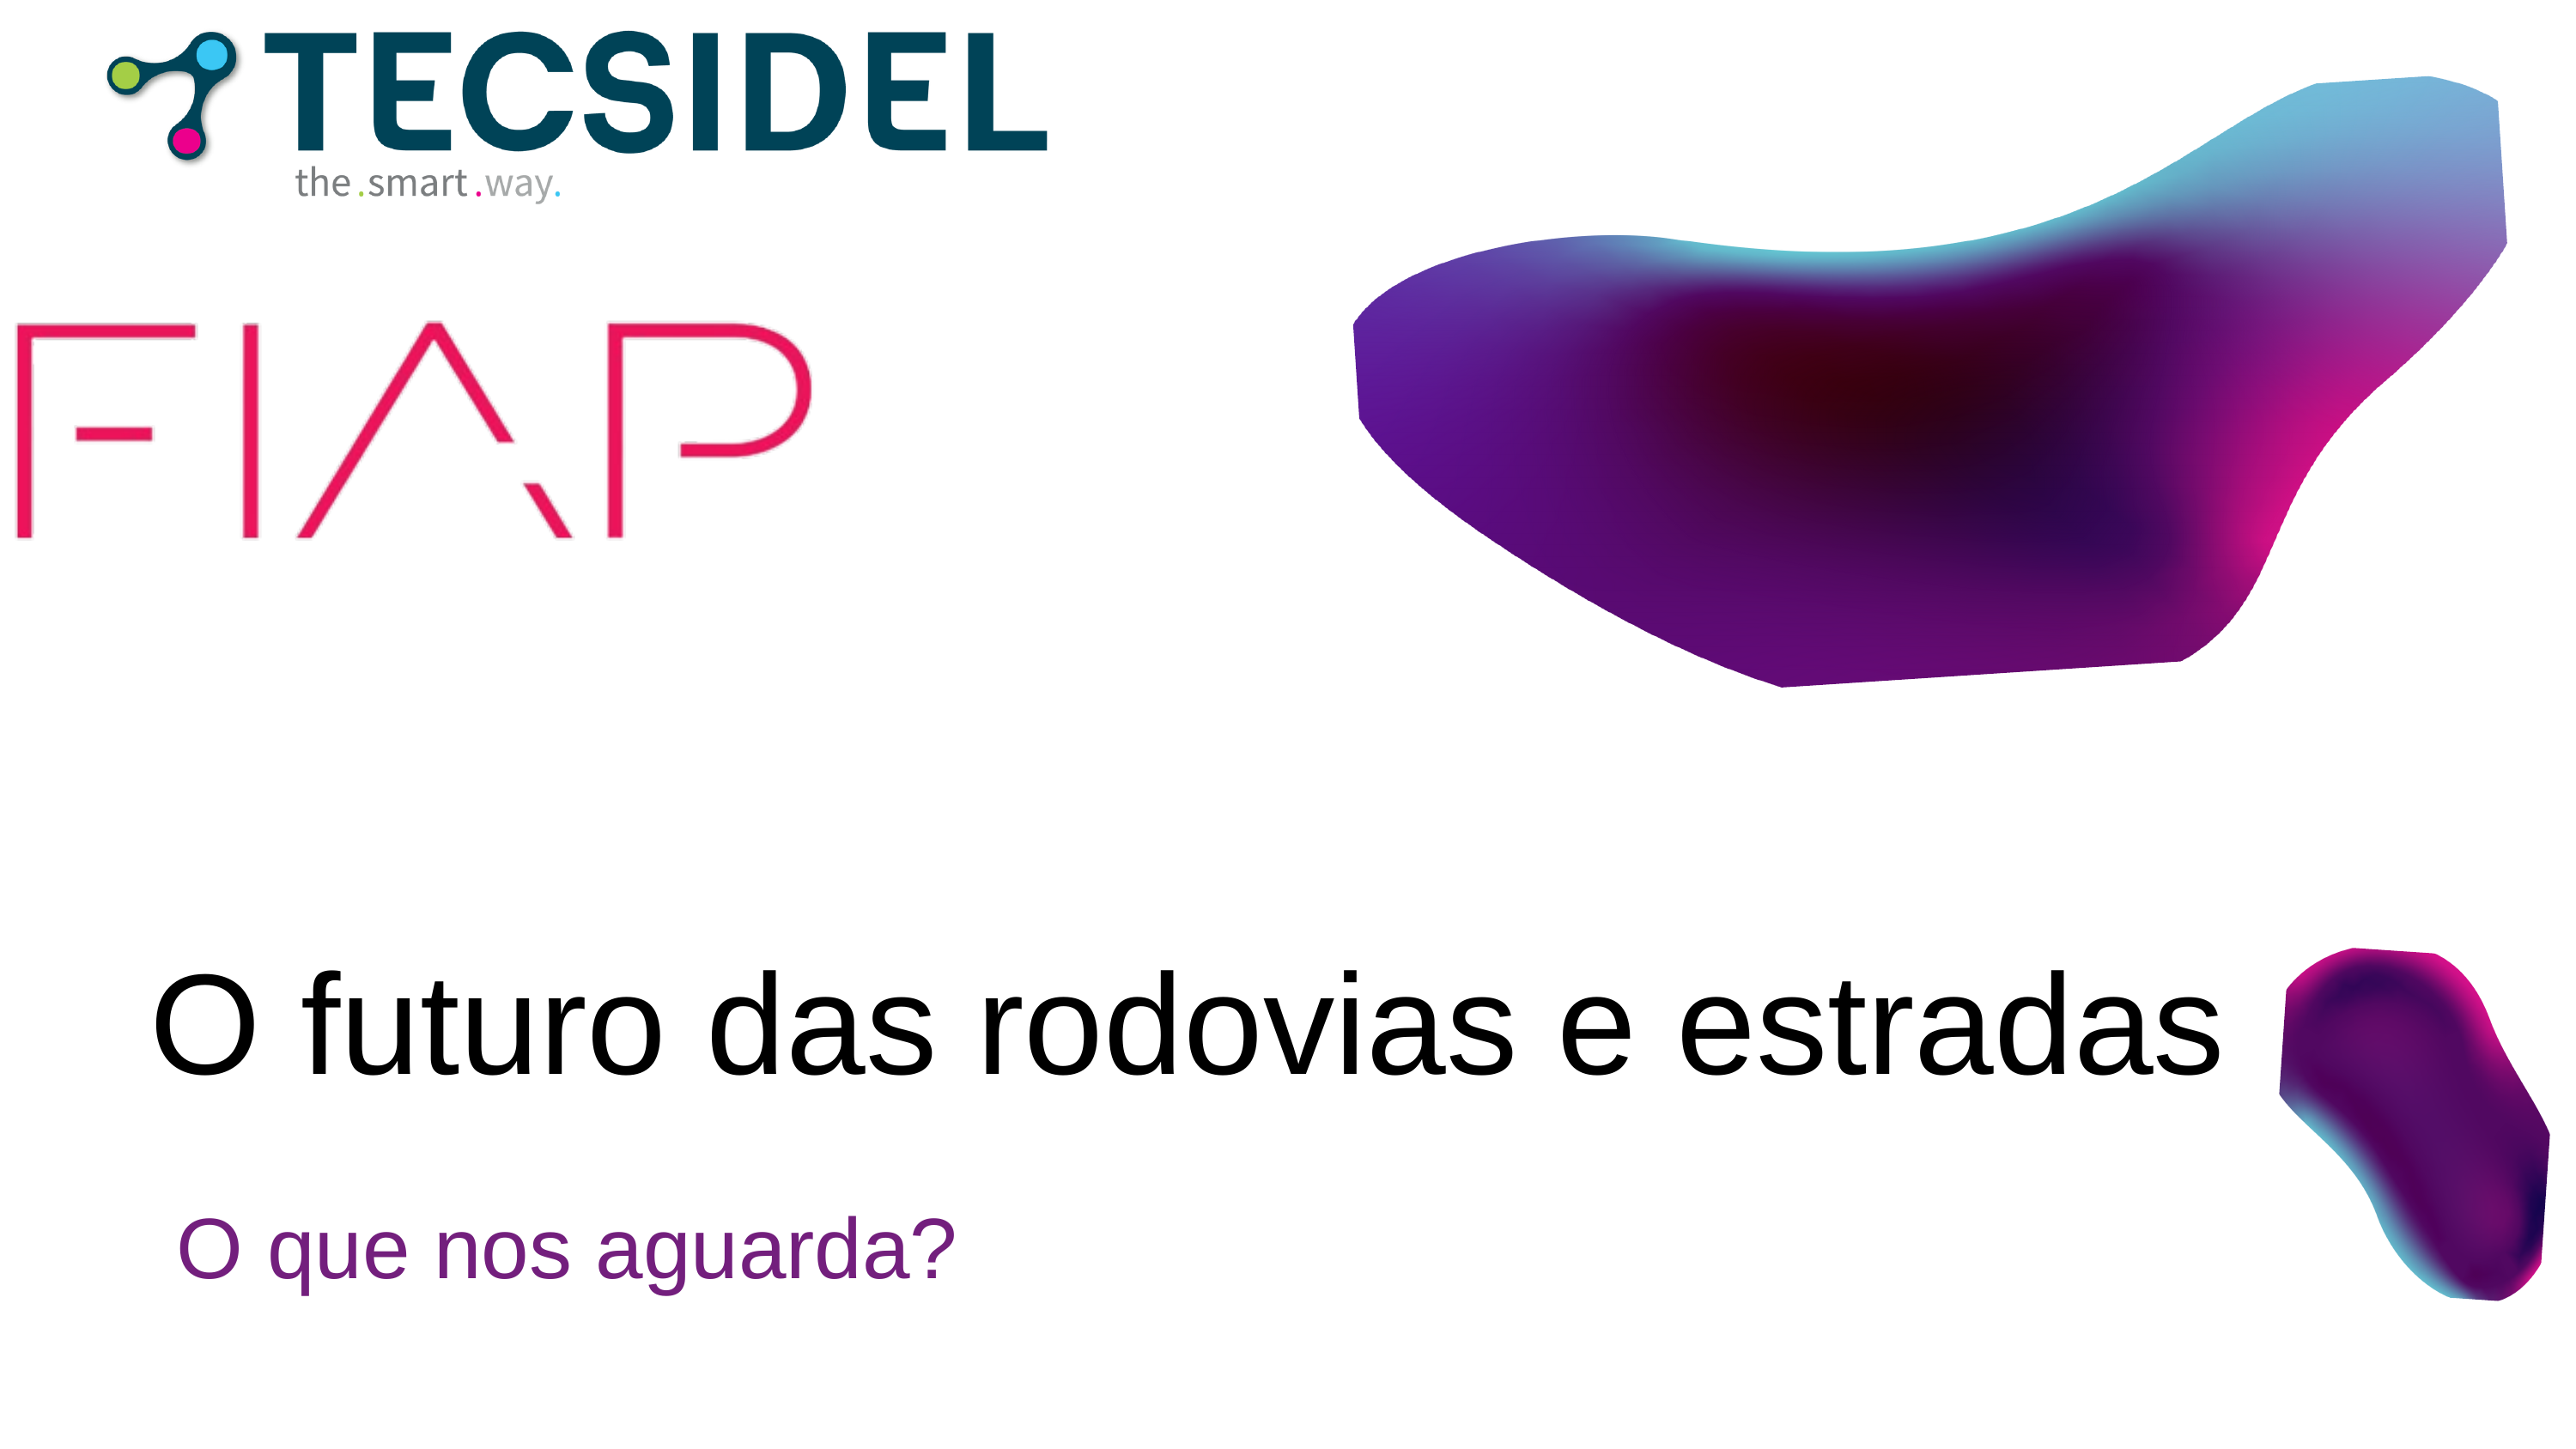

O futuro das rodovias e estradas
O que nos aguarda?